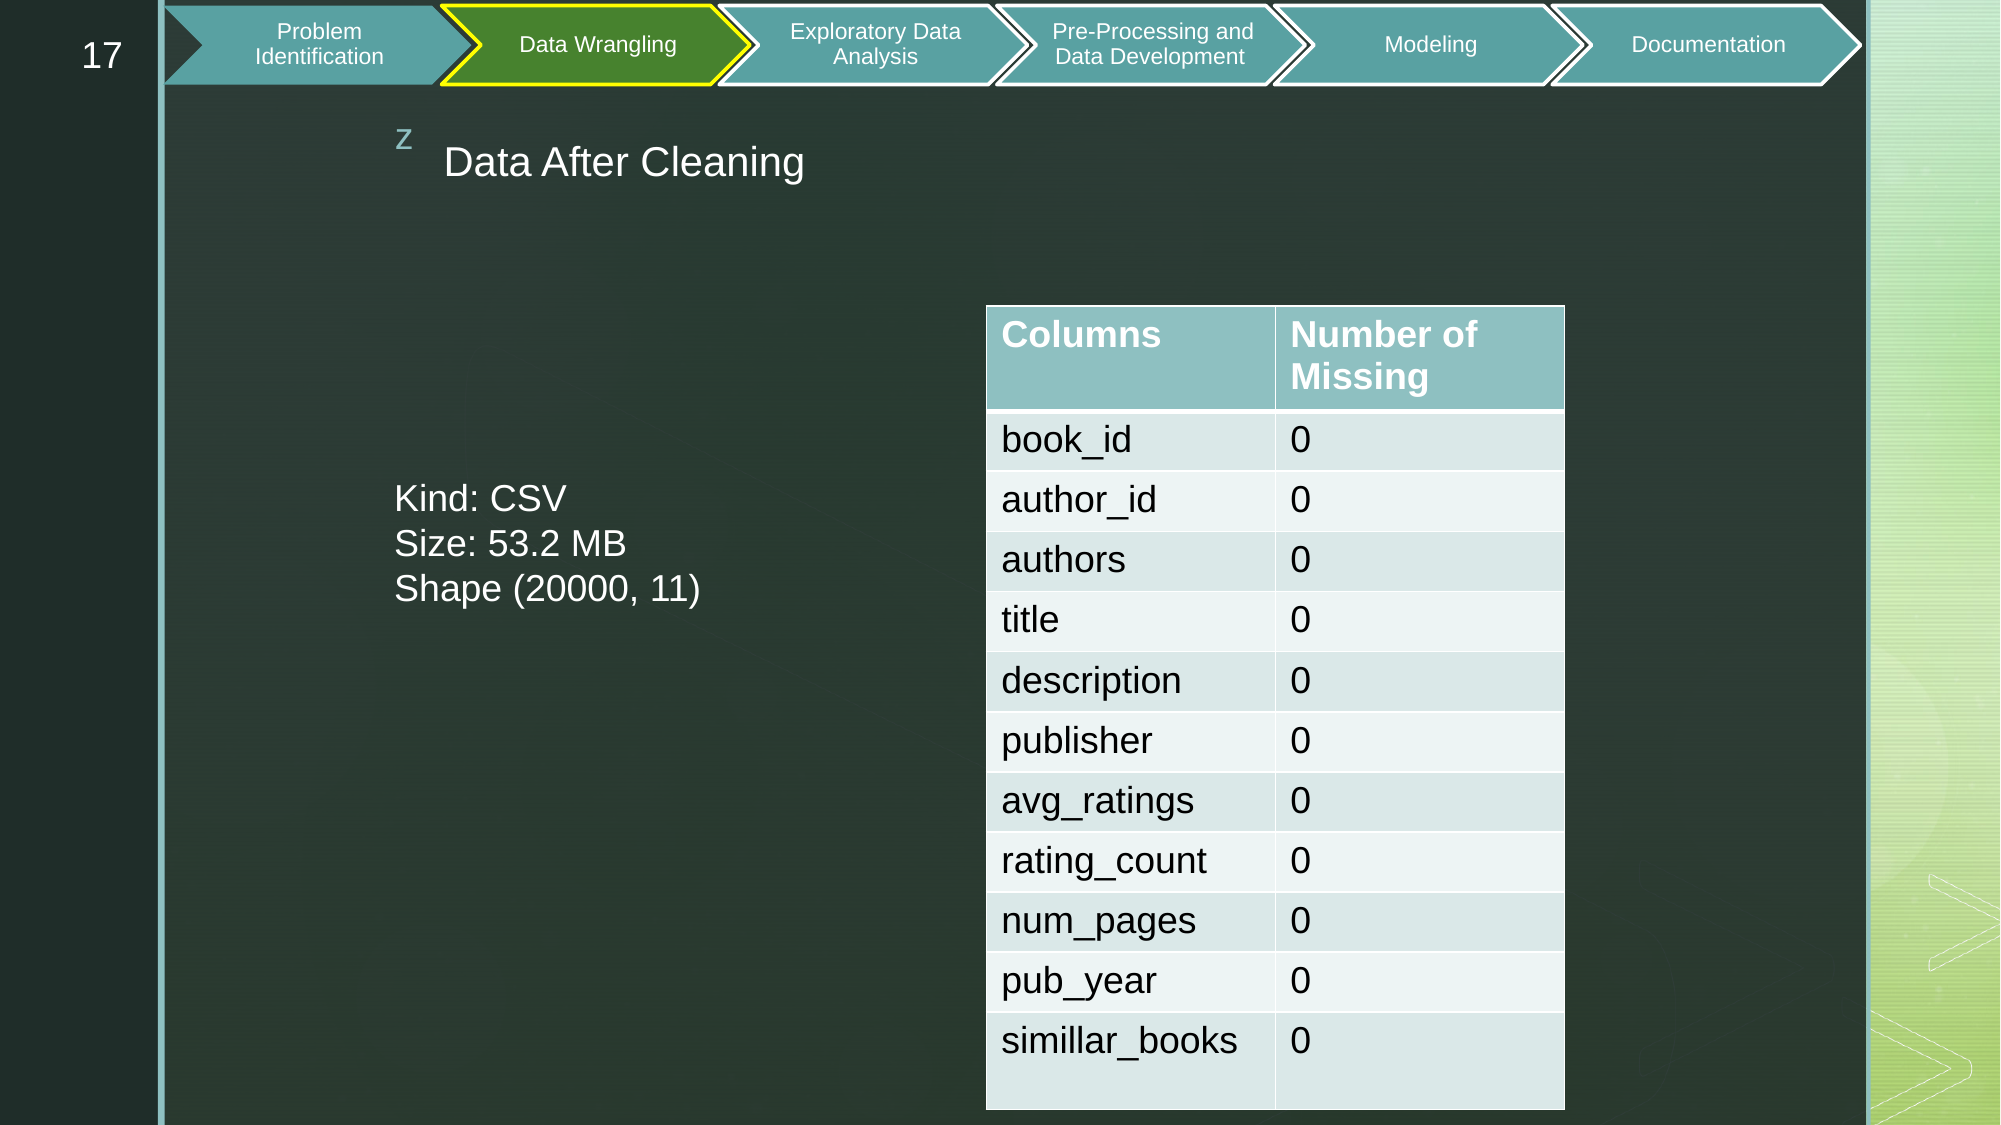

Problem Identification
Data Wrangling
Exploratory Data Analysis
Pre-Processing and Data Development
Modeling
Documentation
17
# Data After Cleaning
| Columns | Number of Missing |
| --- | --- |
| book\_id | 0 |
| author\_id | 0 |
| authors | 0 |
| title | 0 |
| description | 0 |
| publisher | 0 |
| avg\_ratings | 0 |
| rating\_count | 0 |
| num\_pages | 0 |
| pub\_year | 0 |
| simillar\_books | 0 |
Kind: CSV
Size: 53.2 MB
Shape (20000, 11)